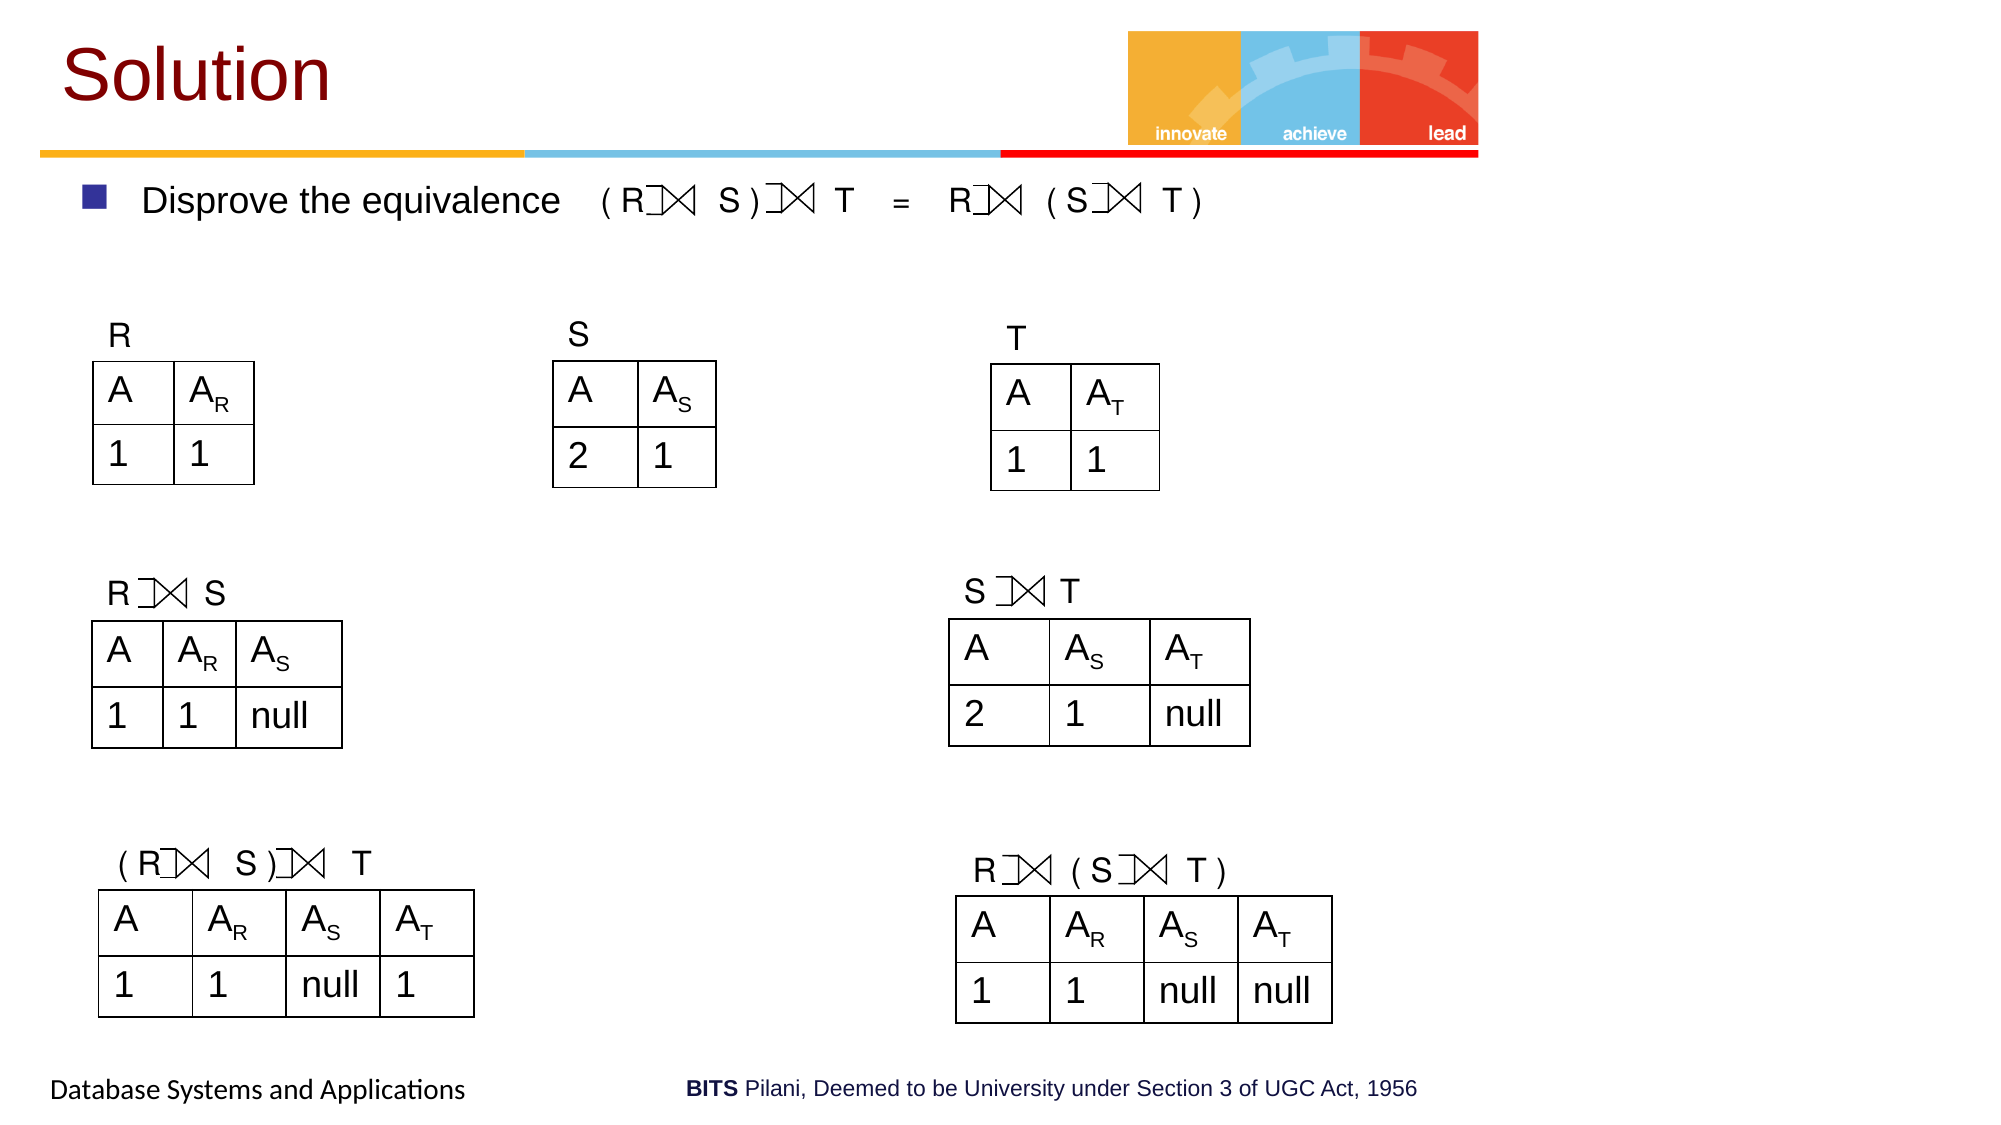

# Solution
Disprove the equivalence
( R        S )        T    =    R        ( S        T )

S
R
T
| A | AS |
| --- | --- |
| 2 | 1 |
| A | AR |
| --- | --- |
| 1 | 1 |
| A | AT |
| --- | --- |
| 1 | 1 |
S        T
R        S

| A | AS | AT |
| --- | --- | --- |
| 2 | 1 | null |
| A | AR | AS |
| --- | --- | --- |
| 1 | 1 | null |
( R        S )        T
R        ( S        T )

| A | AR | AS | AT |
| --- | --- | --- | --- |
| 1 | 1 | null | 1 |
| A | AR | AS | AT |
| --- | --- | --- | --- |
| 1 | 1 | null | null |